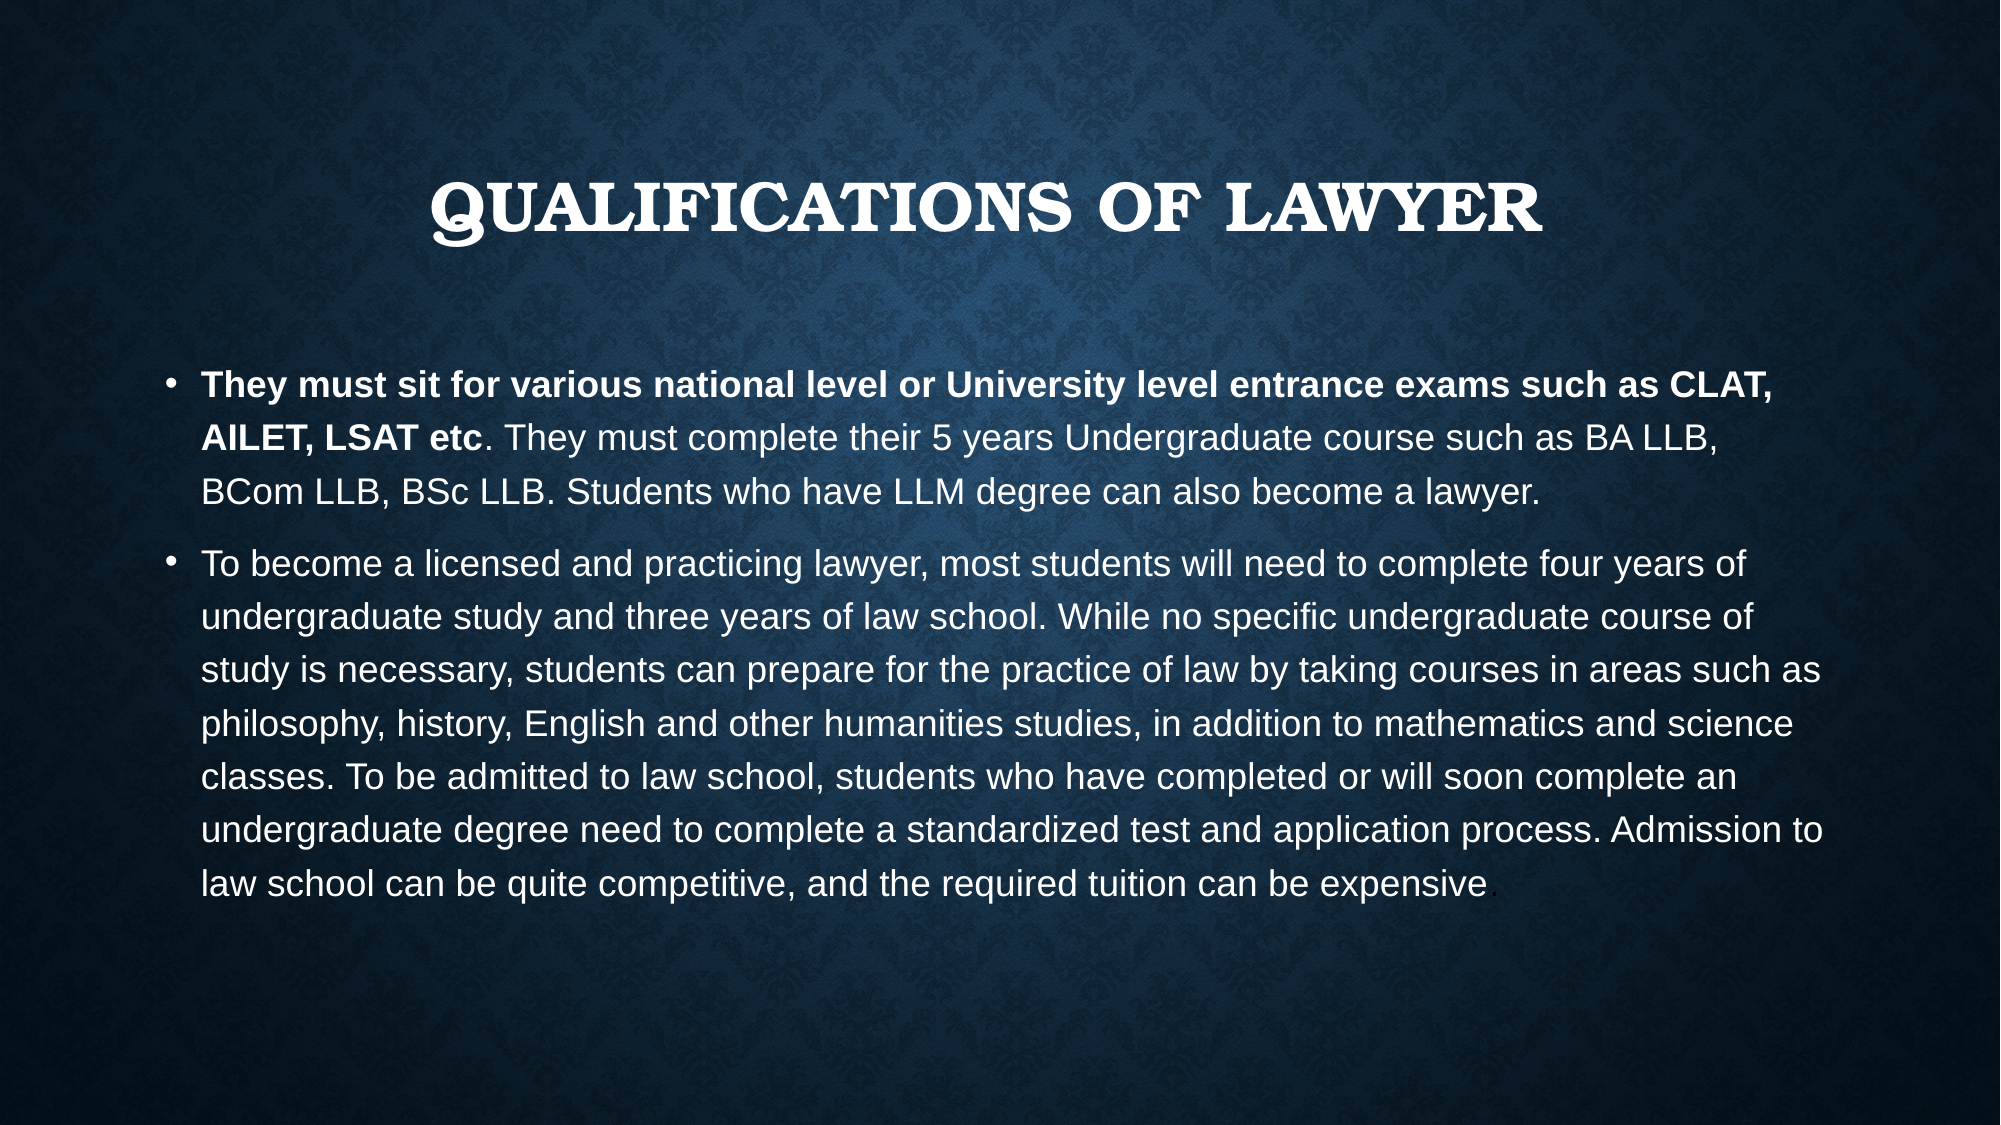

# Qualifications Of Lawyer
They must sit for various national level or University level entrance exams such as CLAT, AILET, LSAT etc. They must complete their 5 years Undergraduate course such as BA LLB, BCom LLB, BSc LLB. Students who have LLM degree can also become a lawyer.
To become a licensed and practicing lawyer, most students will need to complete four years of undergraduate study and three years of law school. While no specific undergraduate course of study is necessary, students can prepare for the practice of law by taking courses in areas such as philosophy, history, English and other humanities studies, in addition to mathematics and science classes. To be admitted to law school, students who have completed or will soon complete an undergraduate degree need to complete a standardized test and application process. Admission to law school can be quite competitive, and the required tuition can be expensive.